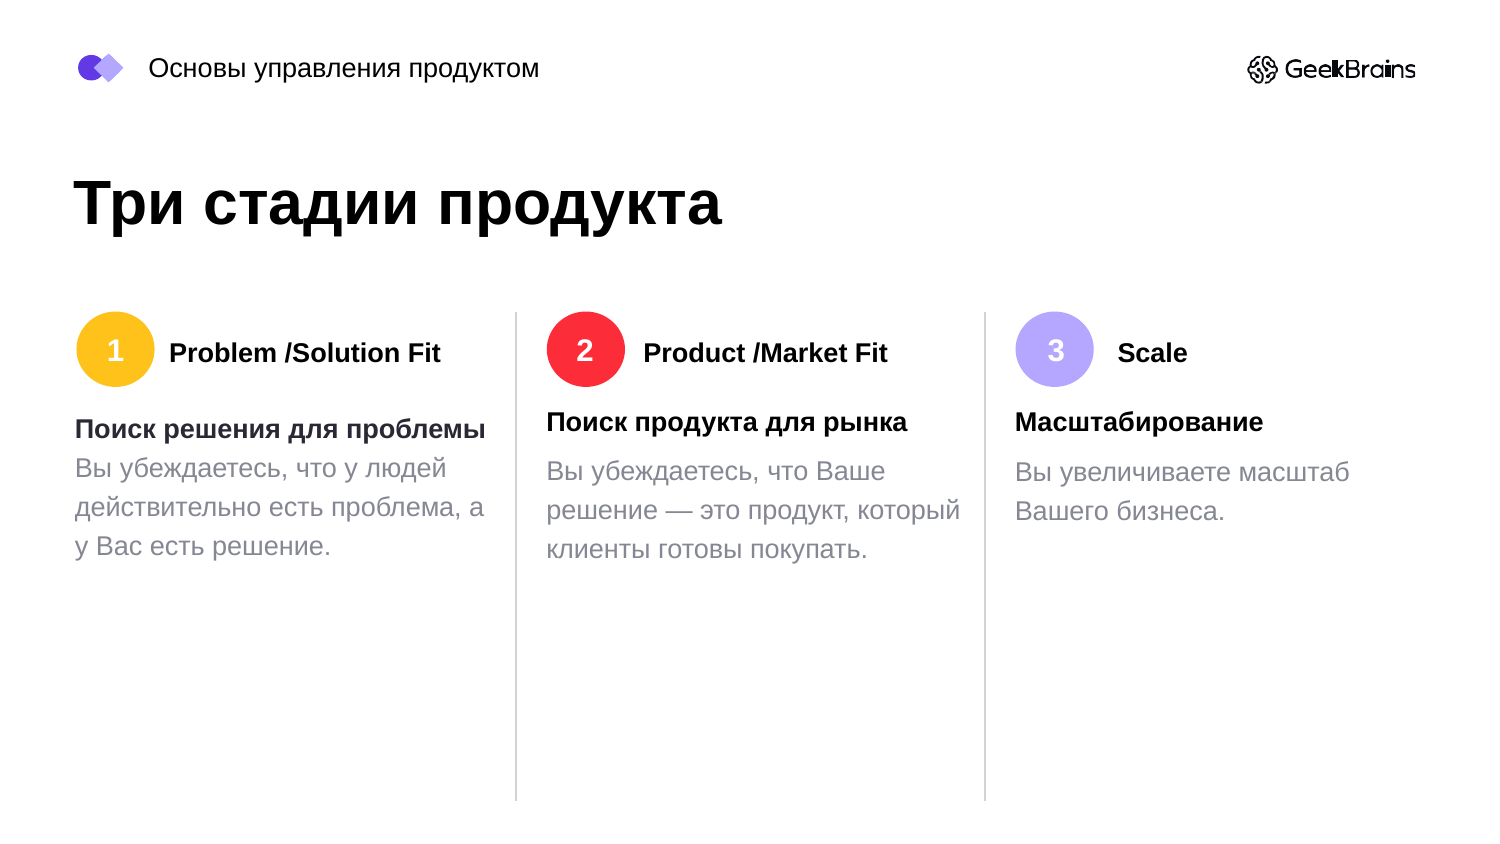

Основы управления продуктом

# Три стадии продукта

3
1
2
Scale
Problem /Solution Fit
Product /Market Fit
Масштабирование
Вы увеличиваете масштаб Вашего бизнеса.
Поиск продукта для рынка
Вы убеждаетесь, что Ваше решение — это продукт, который клиенты готовы покупать.
Поиск решения для проблемы
Вы убеждаетесь, что у людей действительно есть проблема, а у Вас есть решение.